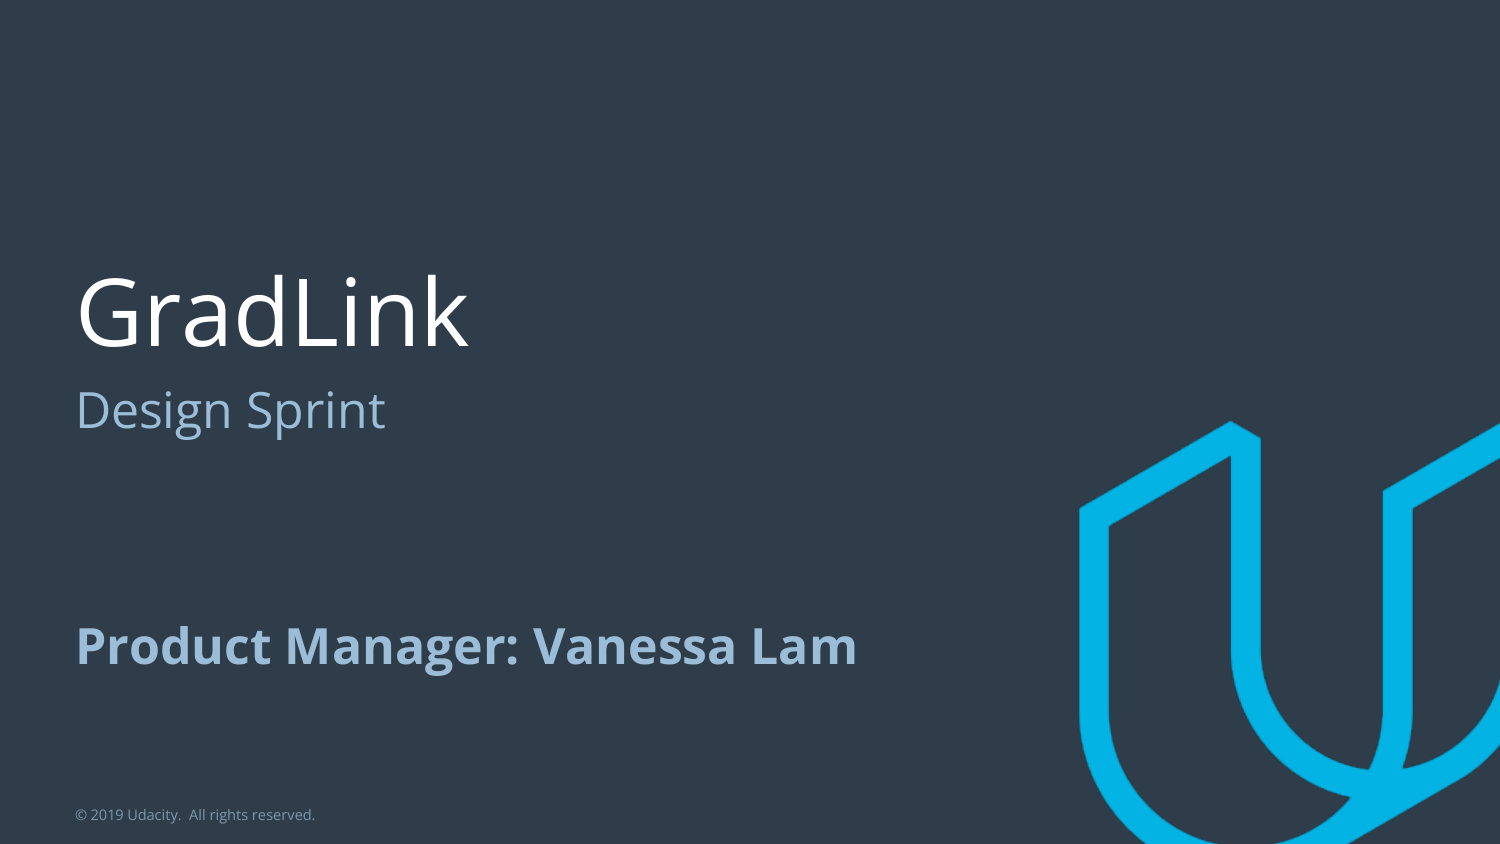

# GradLink
Design Sprint

Product Manager: Vanessa Lam

© 2019 Udacity.  All rights reserved.